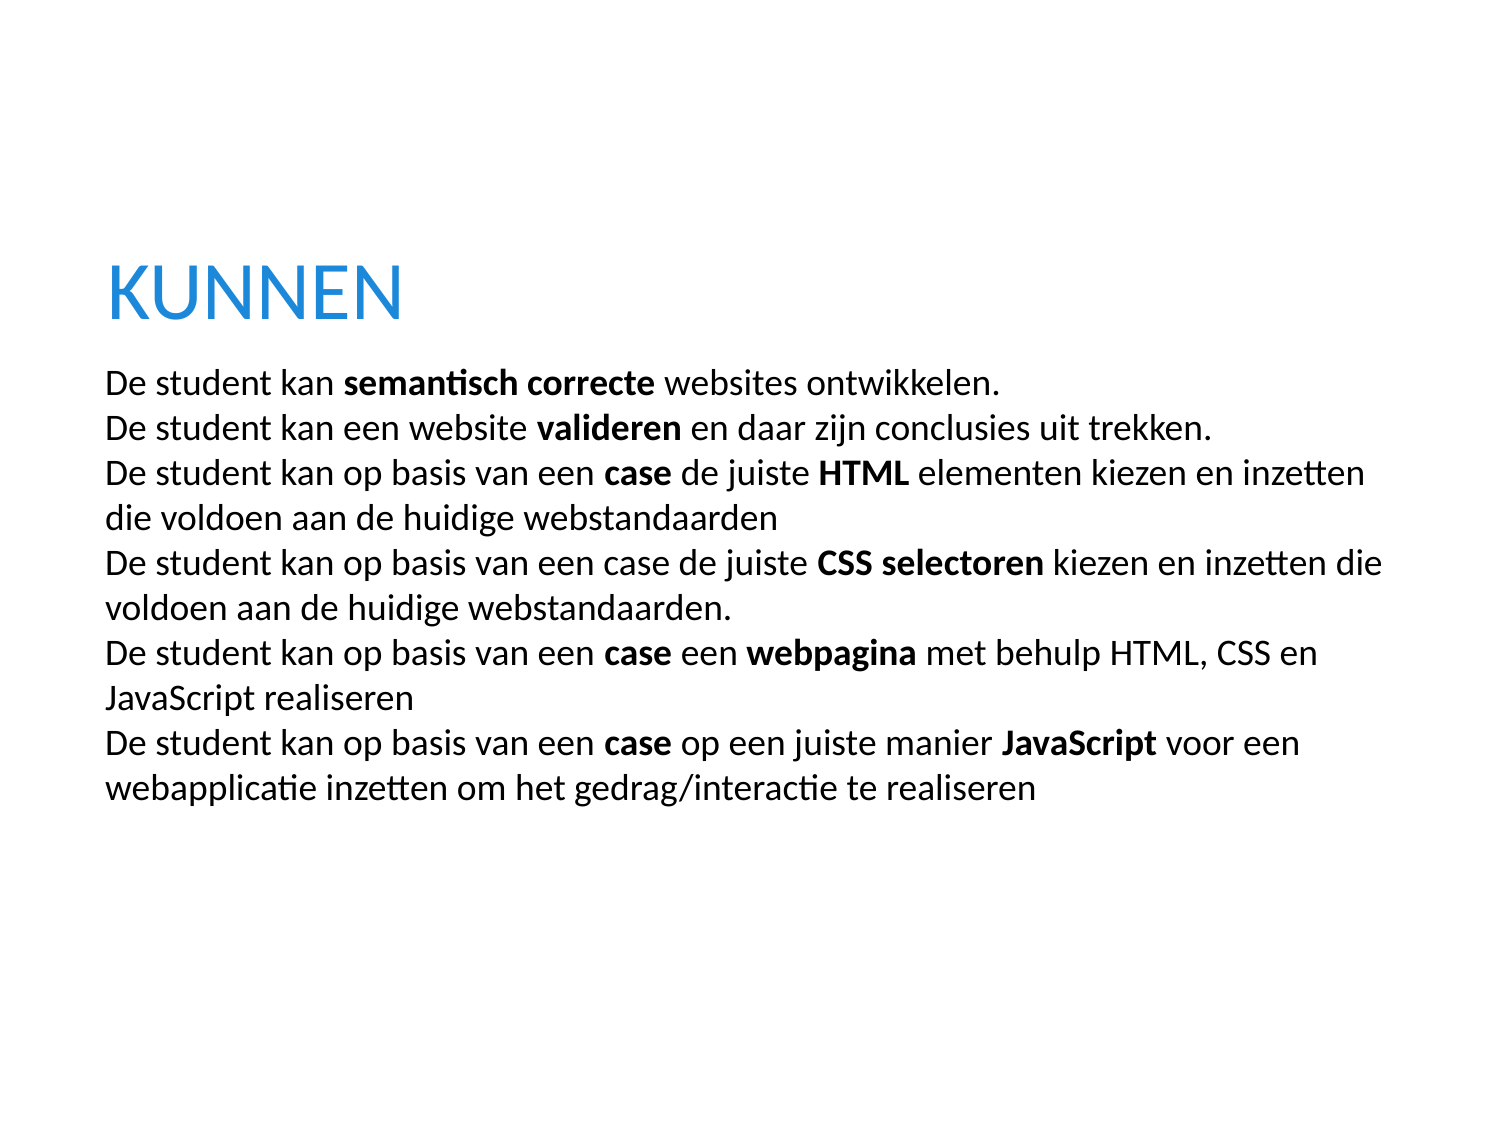

KUNNEN
De student kan semantisch correcte websites ontwikkelen.
De student kan een website valideren en daar zijn conclusies uit trekken.
De student kan op basis van een case de juiste HTML elementen kiezen en inzetten die voldoen aan de huidige webstandaarden
De student kan op basis van een case de juiste CSS selectoren kiezen en inzetten die voldoen aan de huidige webstandaarden.
De student kan op basis van een case een webpagina met behulp HTML, CSS en JavaScript realiseren
De student kan op basis van een case op een juiste manier JavaScript voor een webapplicatie inzetten om het gedrag/interactie te realiseren